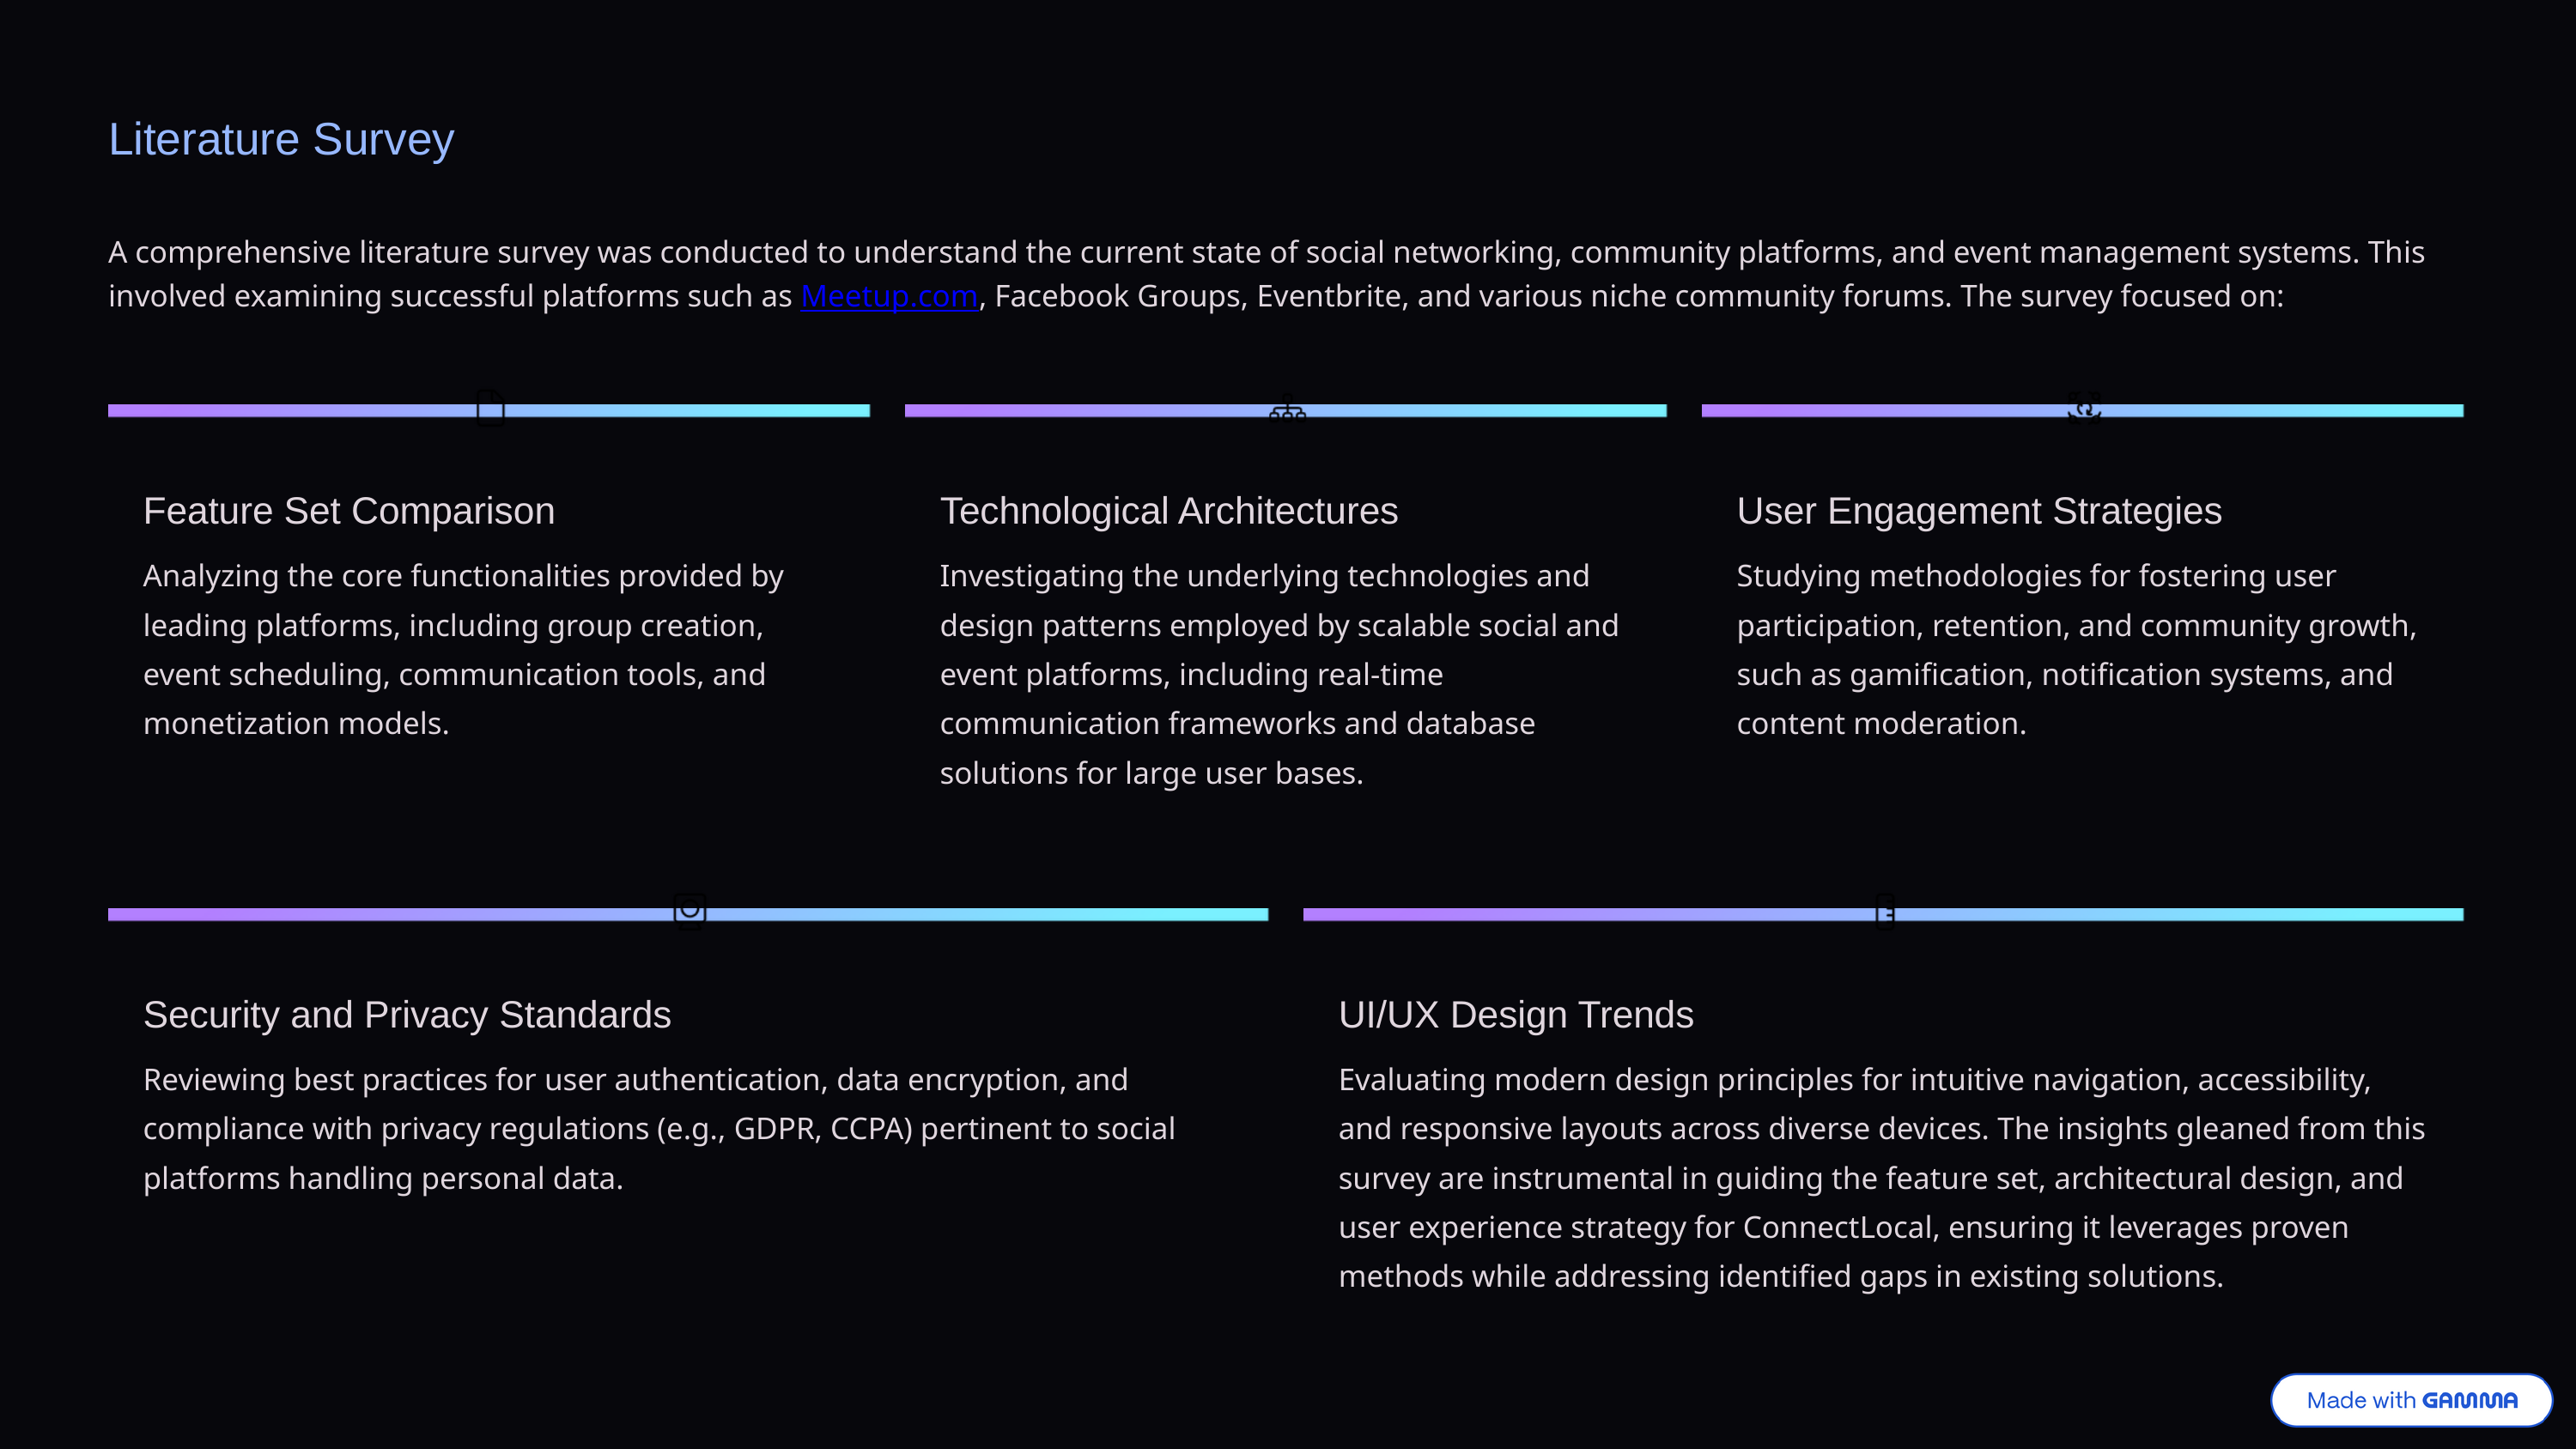

Literature Survey
A comprehensive literature survey was conducted to understand the current state of social networking, community platforms, and event management systems. This involved examining successful platforms such as Meetup.com, Facebook Groups, Eventbrite, and various niche community forums. The survey focused on:

Feature Set Comparison
Technological Architectures
User Engagement Strategies
Analyzing the core functionalities provided by leading platforms, including group creation, event scheduling, communication tools, and monetization models.
Investigating the underlying technologies and design patterns employed by scalable social and event platforms, including real-time communication frameworks and database solutions for large user bases.
Studying methodologies for fostering user participation, retention, and community growth, such as gamification, notification systems, and content moderation.

Security and Privacy Standards
UI/UX Design Trends
Reviewing best practices for user authentication, data encryption, and compliance with privacy regulations (e.g., GDPR, CCPA) pertinent to social platforms handling personal data.
Evaluating modern design principles for intuitive navigation, accessibility, and responsive layouts across diverse devices. The insights gleaned from this survey are instrumental in guiding the feature set, architectural design, and user experience strategy for ConnectLocal, ensuring it leverages proven methods while addressing identified gaps in existing solutions.